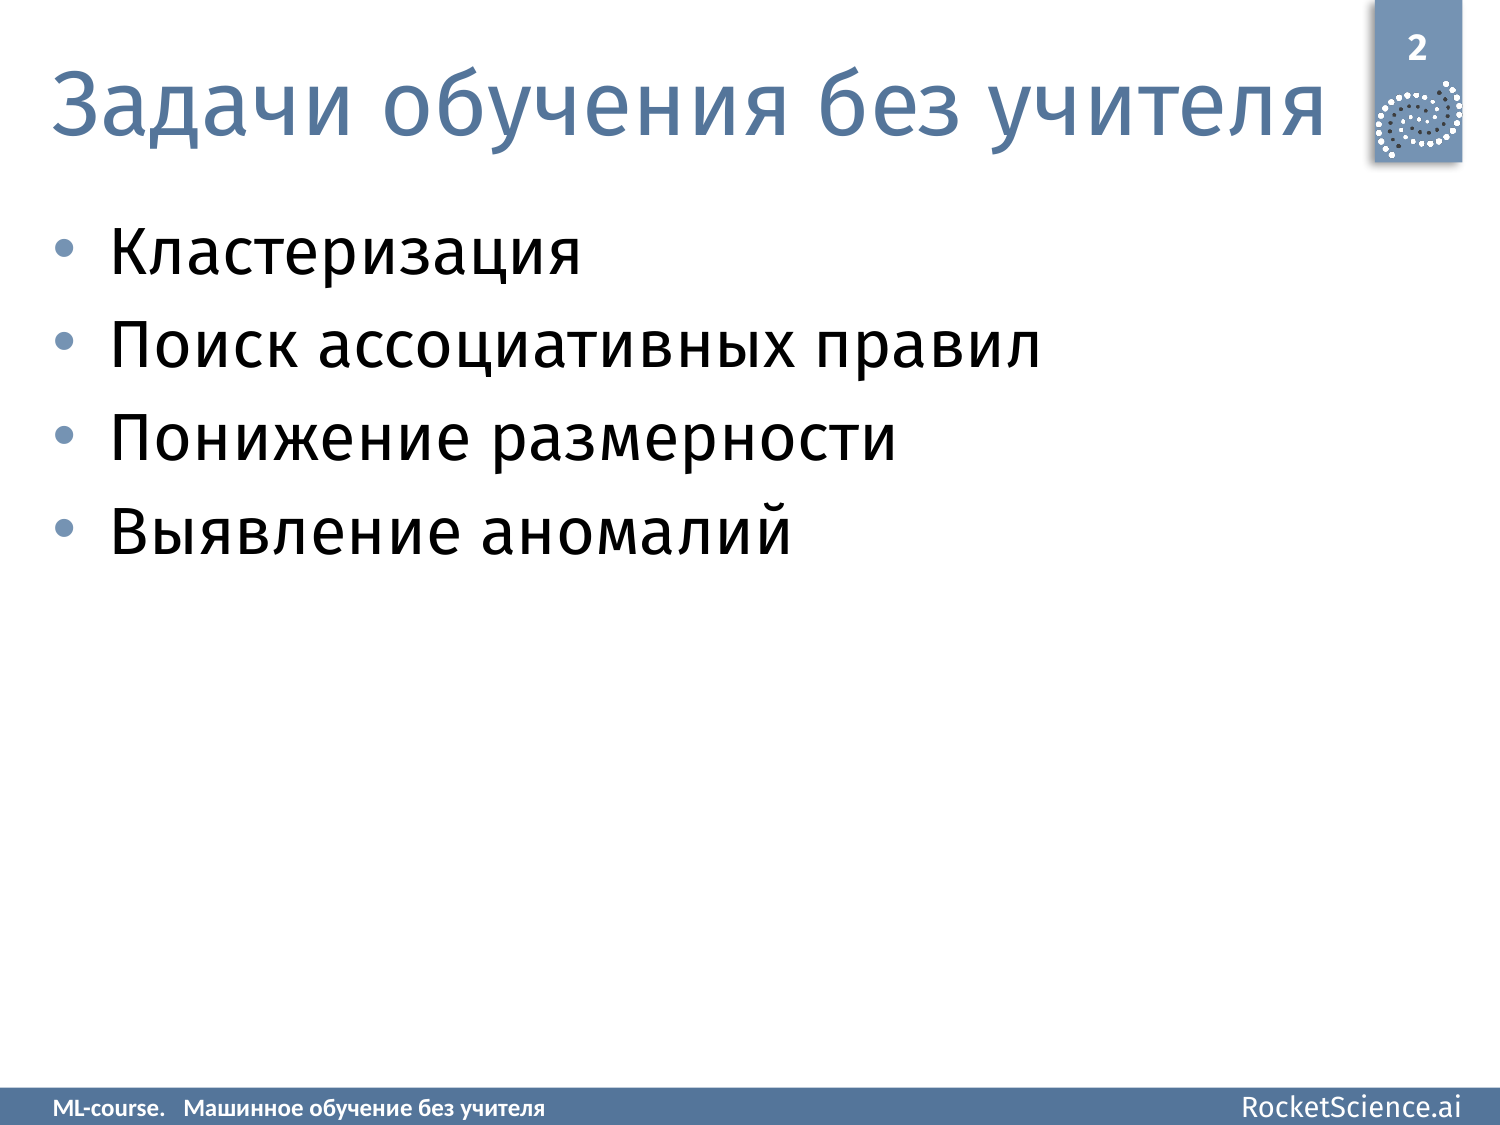

2
# Задачи обучения без учителя
Кластеризация
Поиск ассоциативных правил
Понижение размерности
Выявление аномалий
ML-course.   Машинное обучение без учителя